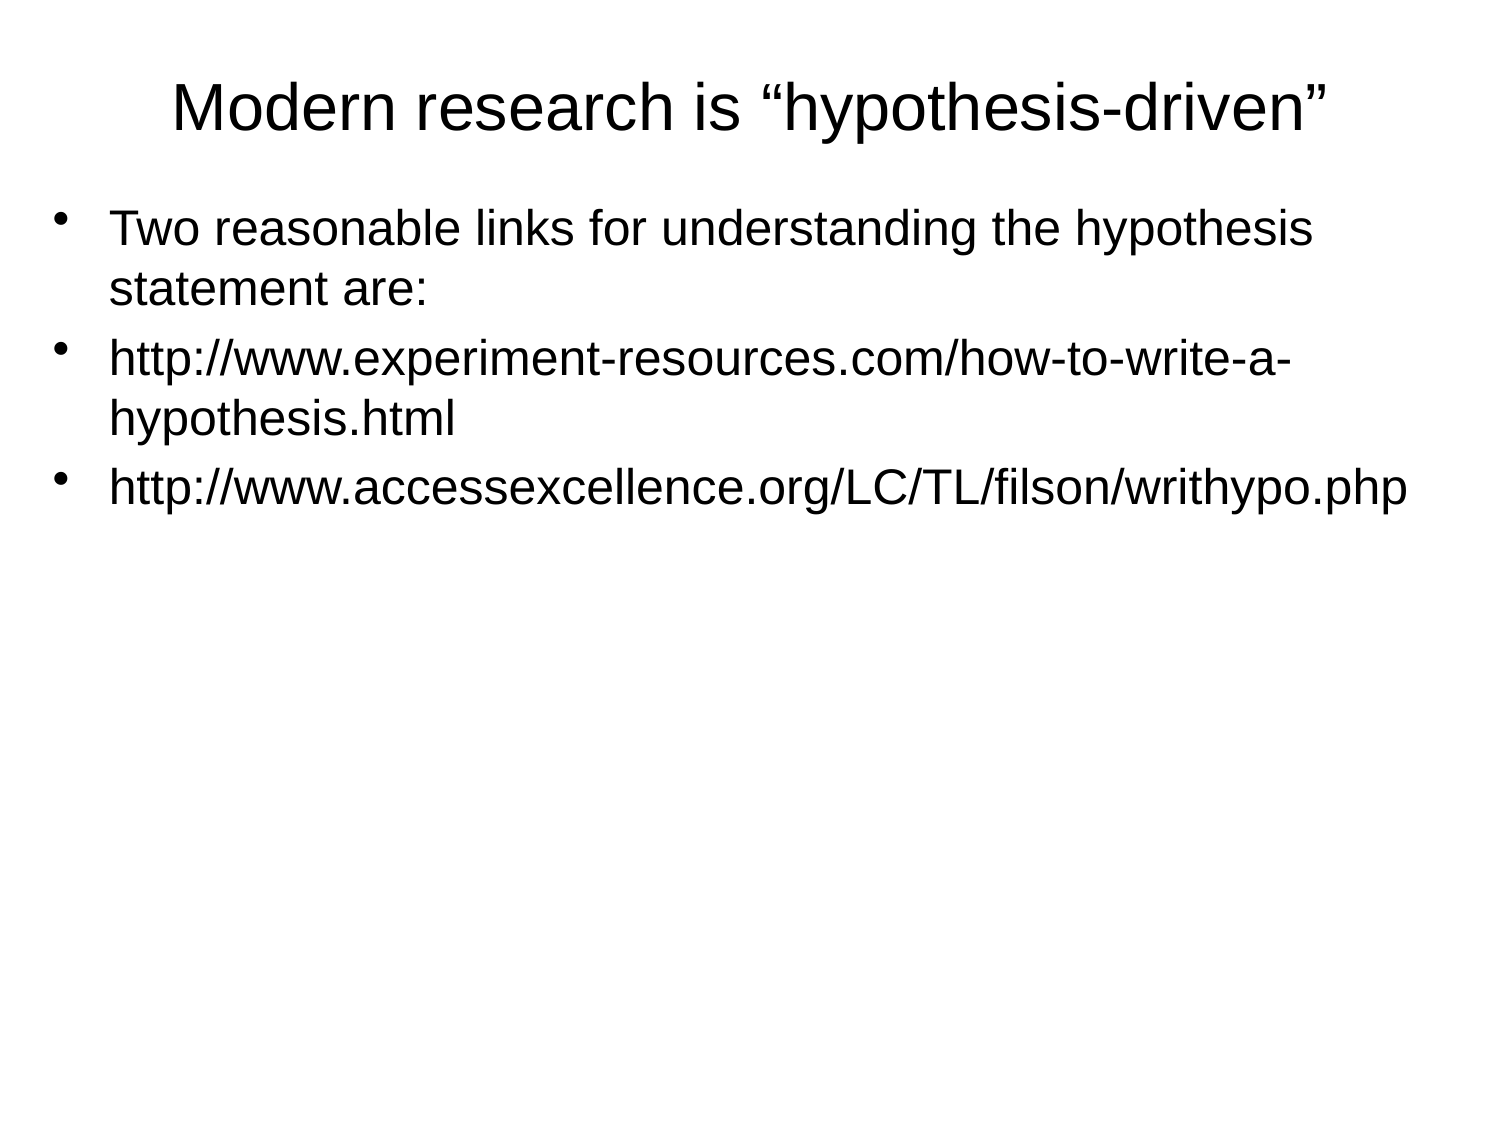

# Modern research is “hypothesis-driven”
Two reasonable links for understanding the hypothesis statement are:
http://www.experiment-resources.com/how-to-write-a-hypothesis.html
http://www.accessexcellence.org/LC/TL/filson/writhypo.php